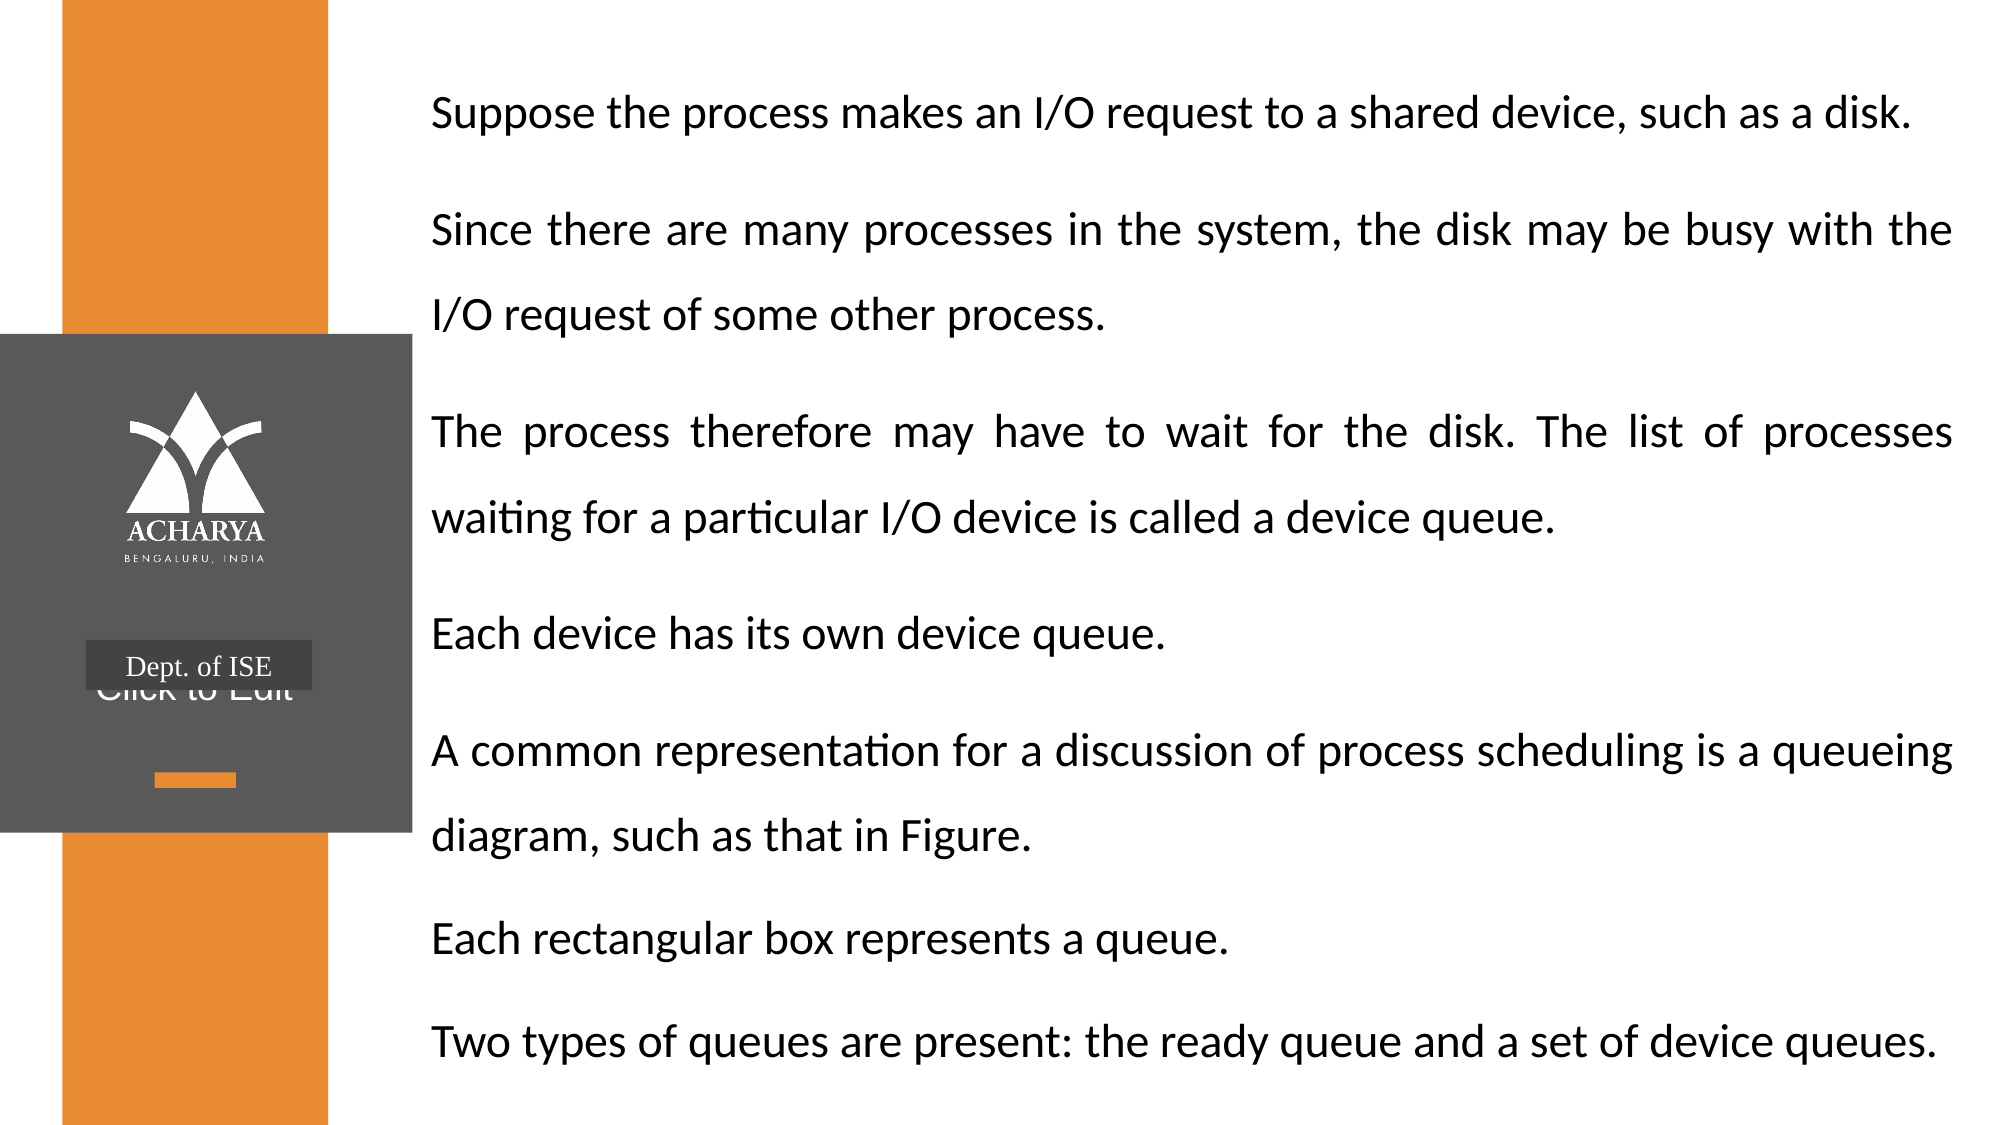

Suppose the process makes an I/O request to a shared device, such as a disk.
Since there are many processes in the system, the disk may be busy with the I/O request of some other process.
The process therefore may have to wait for the disk. The list of processes waiting for a particular I/O device is called a device queue.
Each device has its own device queue.
A common representation for a discussion of process scheduling is a queueing diagram, such as that in Figure.
Each rectangular box represents a queue.
Two types of queues are present: the ready queue and a set of device queues.

Dept. of ISE